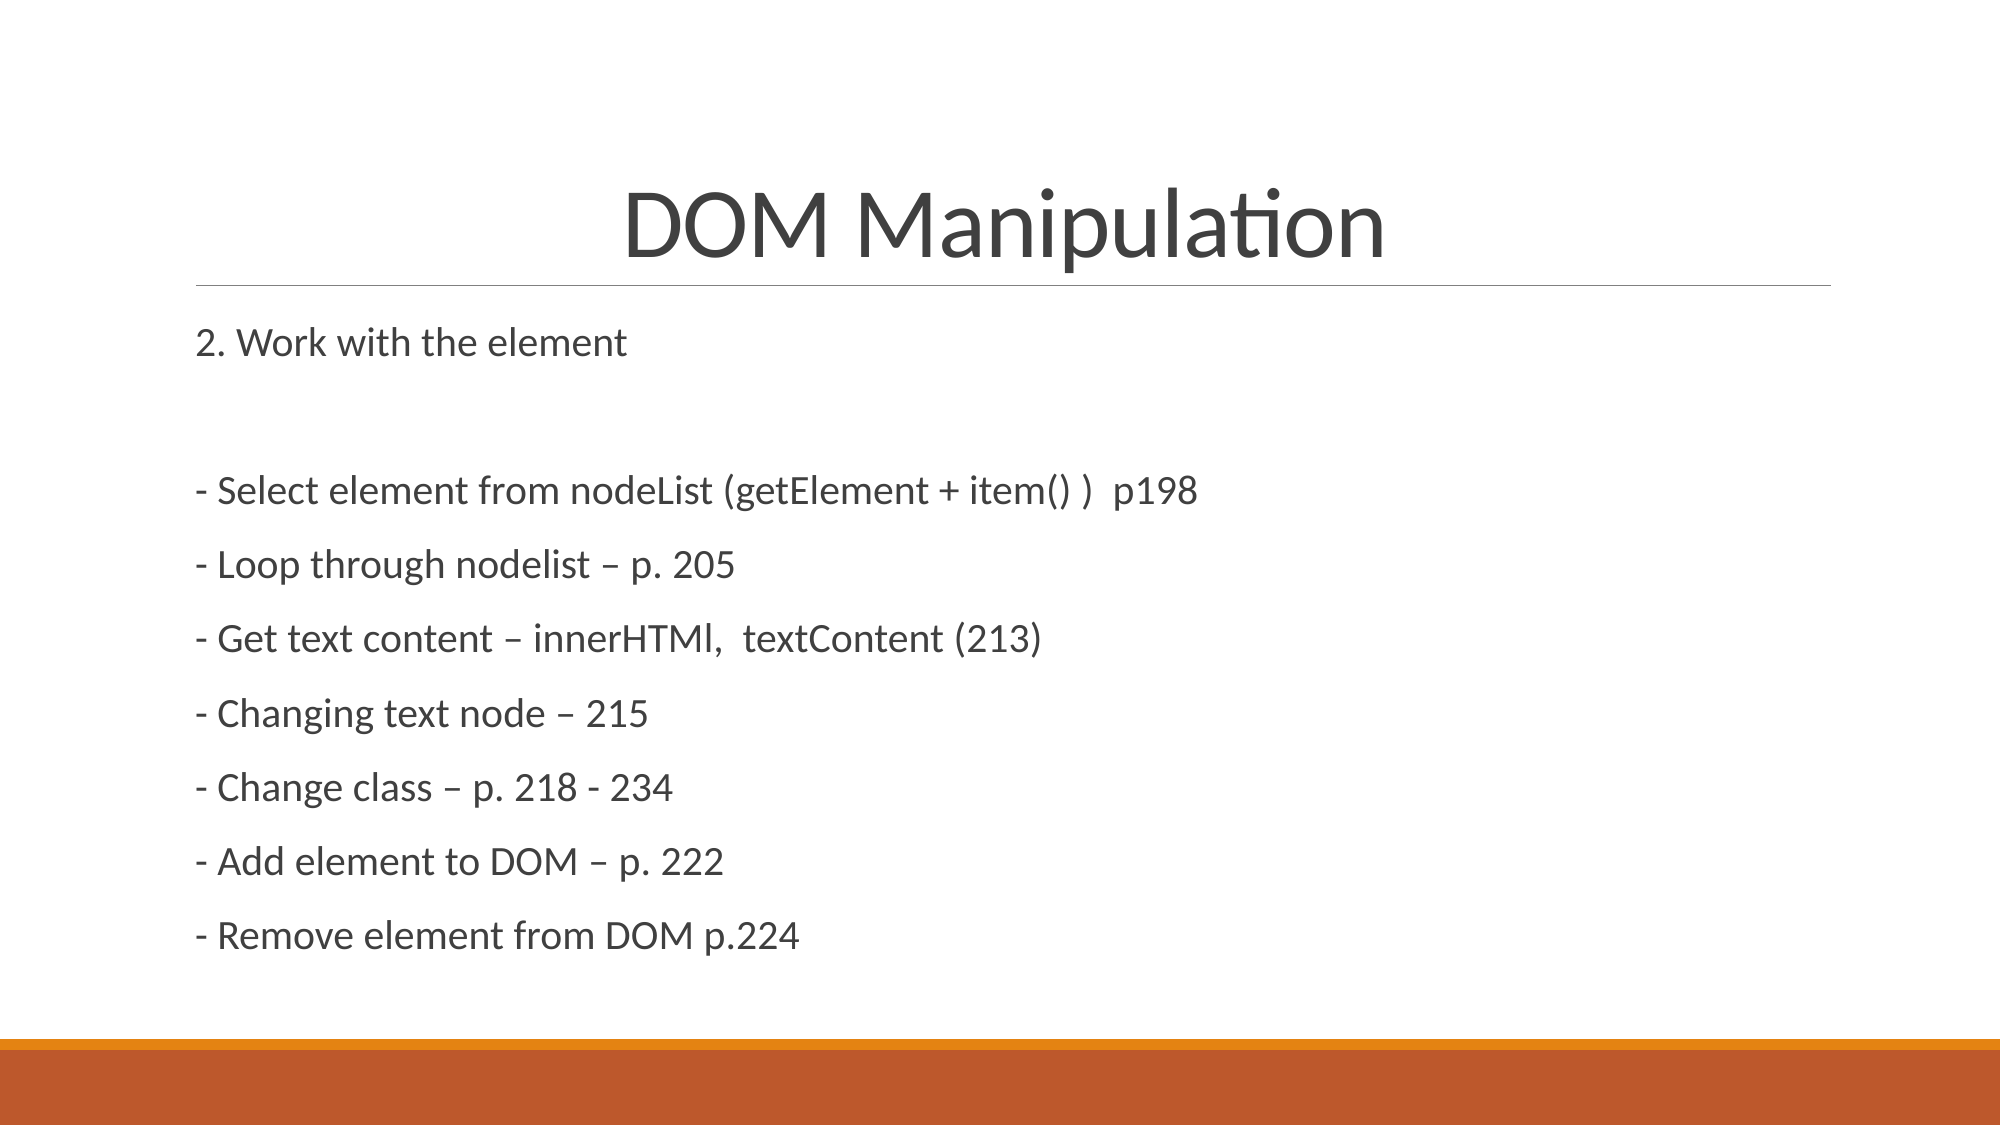

# DOM Manipulation
2. Work with the element

- Select element from nodeList (getElement + item() )  p198
- Loop through nodelist – p. 205
- Get text content – innerHTMl,  textContent (213)
- Changing text node – 215
- Change class – p. 218 - 234
- Add element to DOM – p. 222
- Remove element from DOM p.224